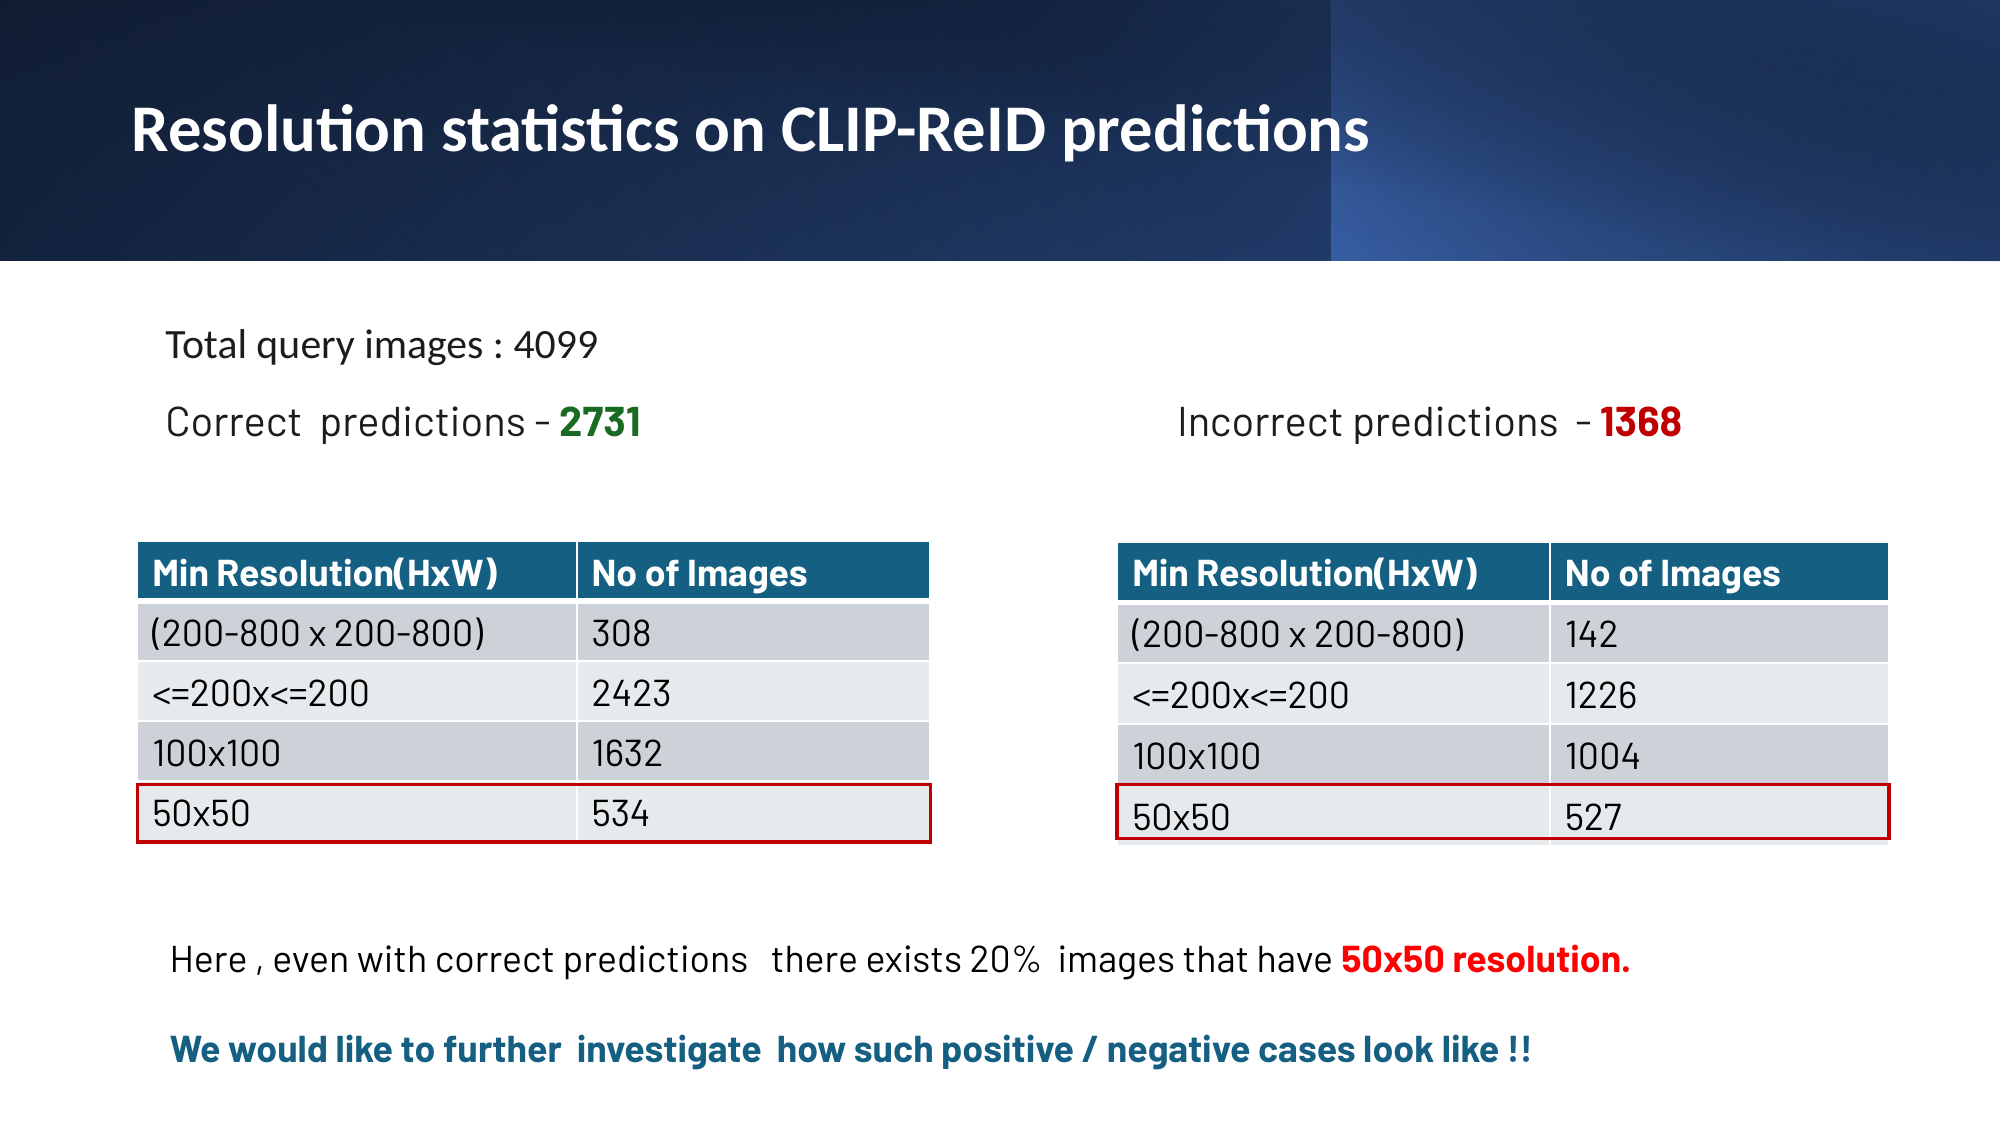

# Resolution statistics on CLIP-ReID predictions
Total query images : 4099
Correct  predictions - 2731                                                                 Incorrect predictions  - 1368
| Min Resolution(HxW) | No of Images |
| --- | --- |
| (200-800 x 200-800) | 308 |
| <=200x<=200 | 2423 |
| 100x100 | 1632 |
| 50x50 | 534 |
| Min Resolution(HxW) | No of Images |
| --- | --- |
| (200-800 x 200-800) | 142 |
| <=200x<=200 | 1226 |
| 100x100 | 1004 |
| 50x50 | 527 |

Here , even with correct predictions   there exists 20%  images that have 50x50 resolution.
We would like to further  investigate  how such positive / negative cases look like !!